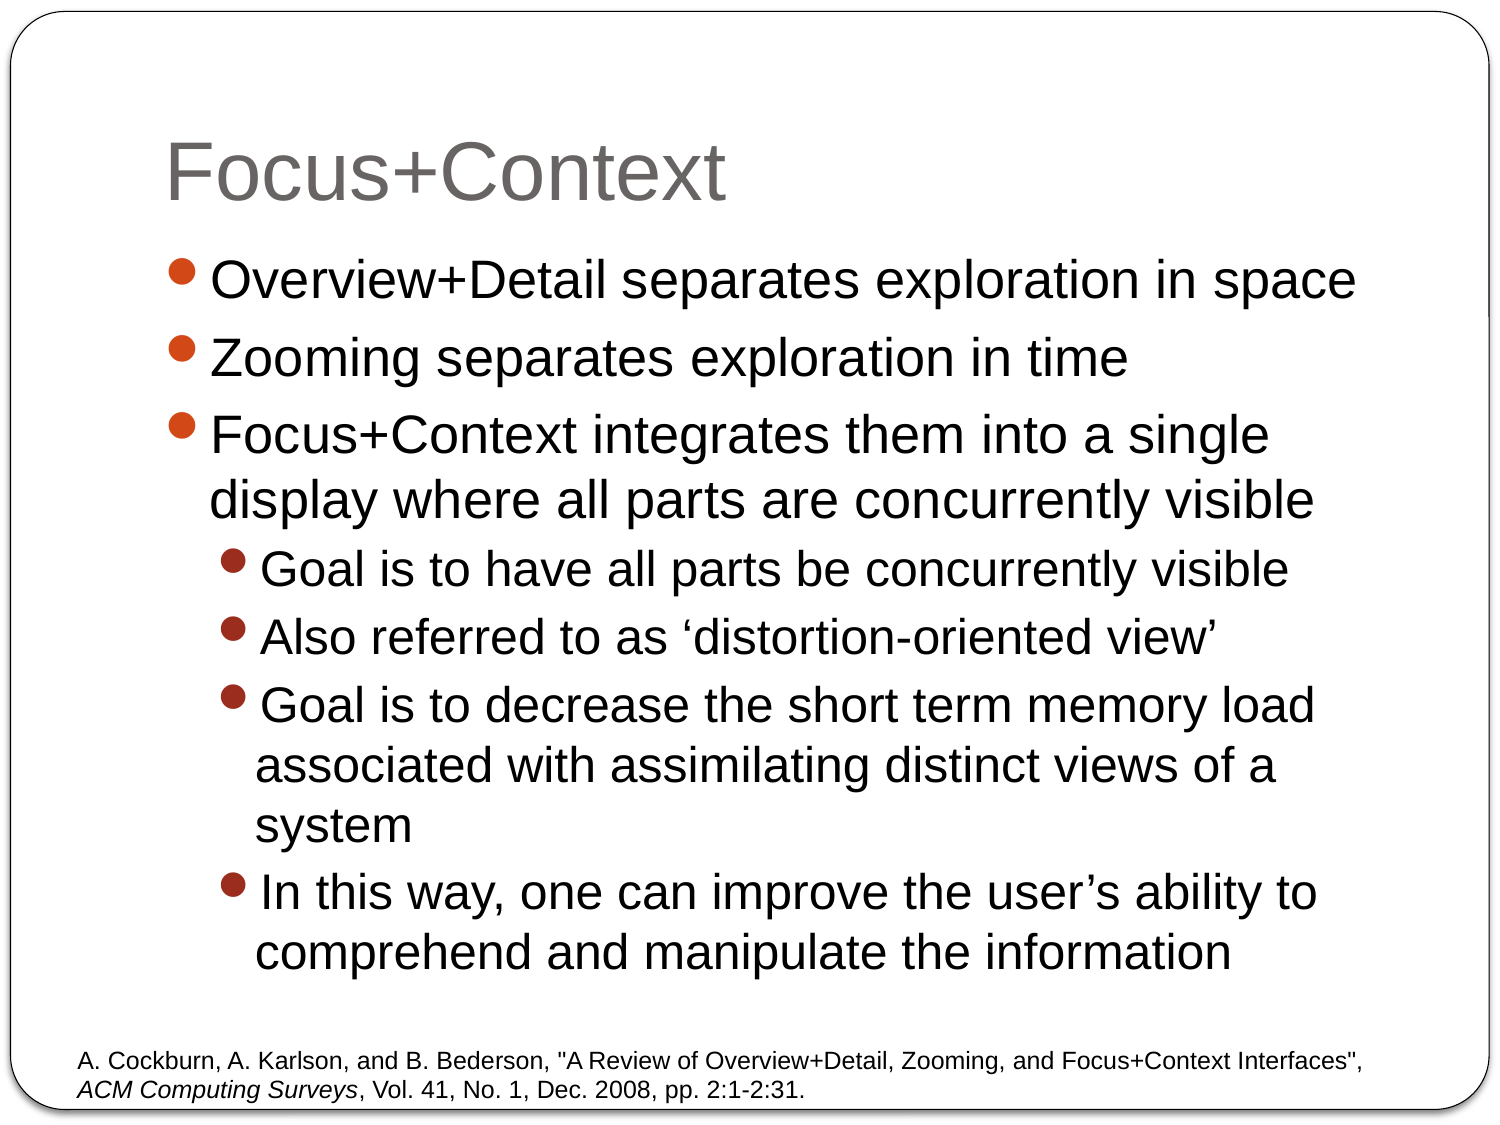

# Focus+Context
Overview+Detail separates exploration in space
Zooming separates exploration in time
Focus+Context integrates them into a single display where all parts are concurrently visible
Goal is to have all parts be concurrently visible
Also referred to as ‘distortion-oriented view’
Goal is to decrease the short term memory load associated with assimilating distinct views of a system
In this way, one can improve the user’s ability to comprehend and manipulate the information
A. Cockburn, A. Karlson, and B. Bederson, "A Review of Overview+Detail, Zooming, and Focus+Context Interfaces", ACM Computing Surveys, Vol. 41, No. 1, Dec. 2008, pp. 2:1-2:31.